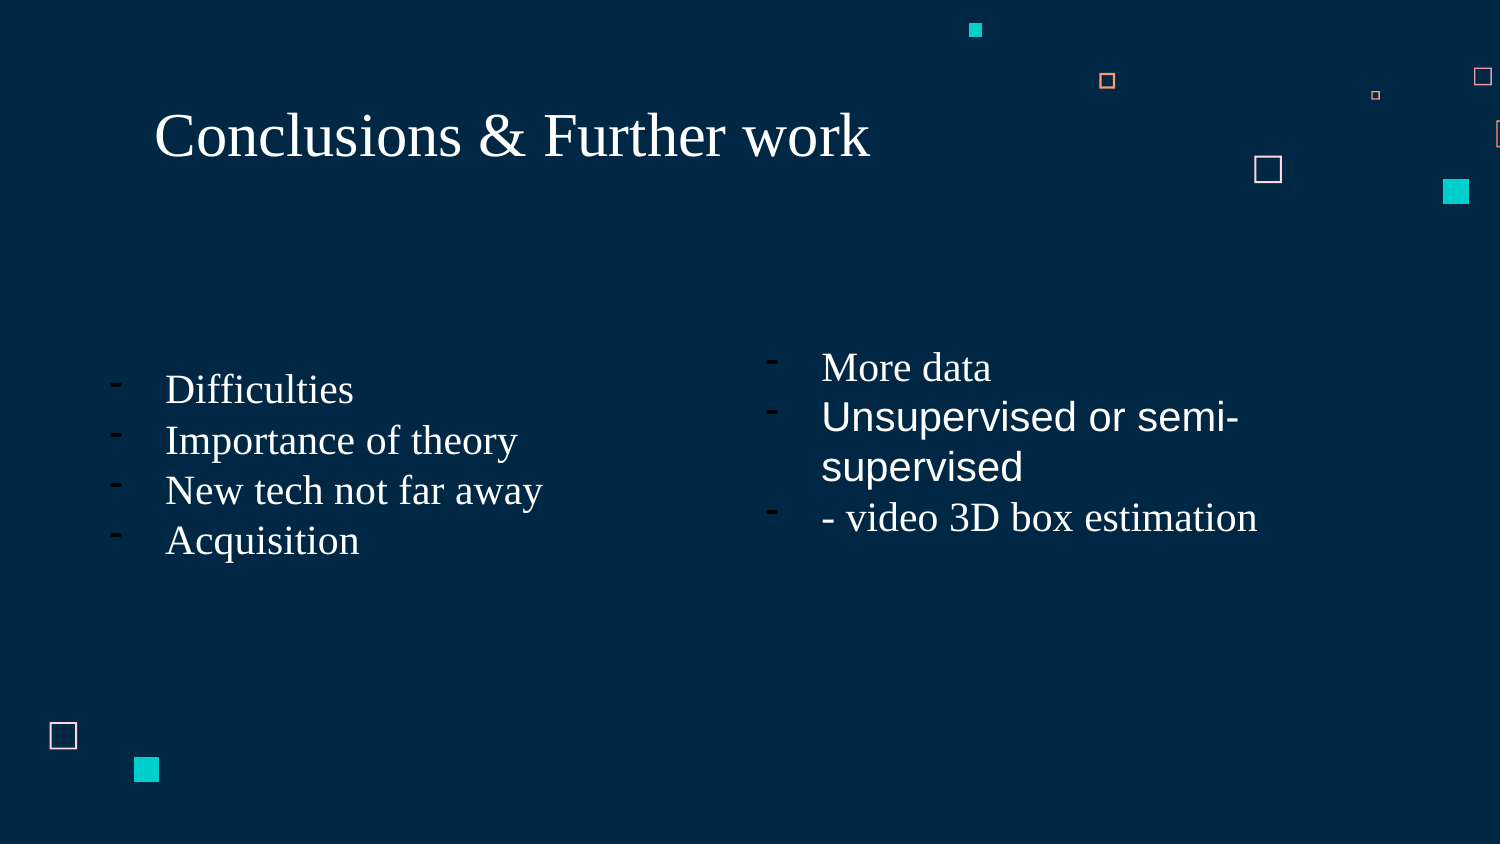

Conclusions & Further work
More data
Unsupervised or semi-supervised
- video 3D box estimation
Difficulties
Importance of theory
New tech not far away
Acquisition